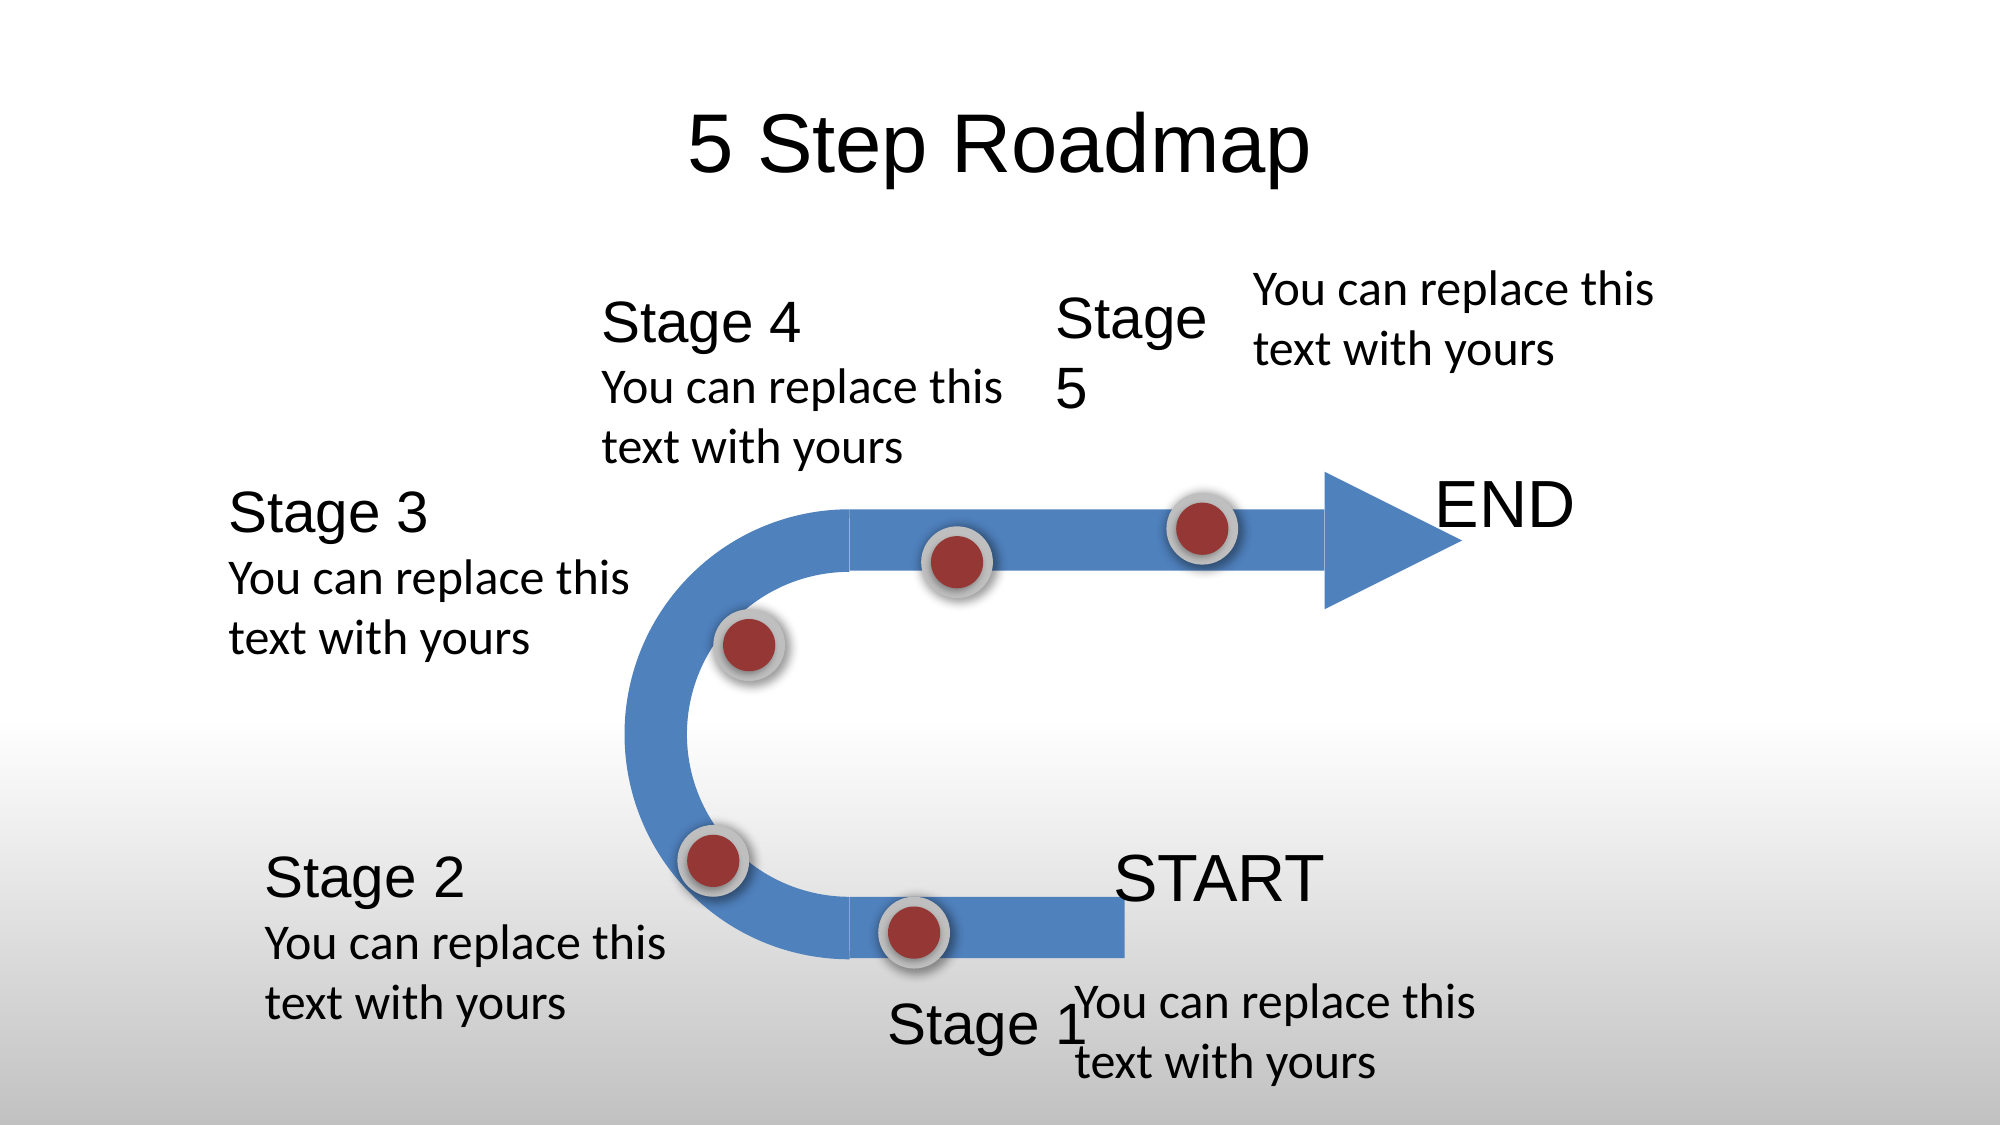

# 5 Step Roadmap
You can replace this text with yours
Stage 5

Stage 4
You can replace this text with yours

END
Stage 3
You can replace this text with yours

Stage 2
You can replace this text with yours
START

You can replace this text with yours
Stage 1